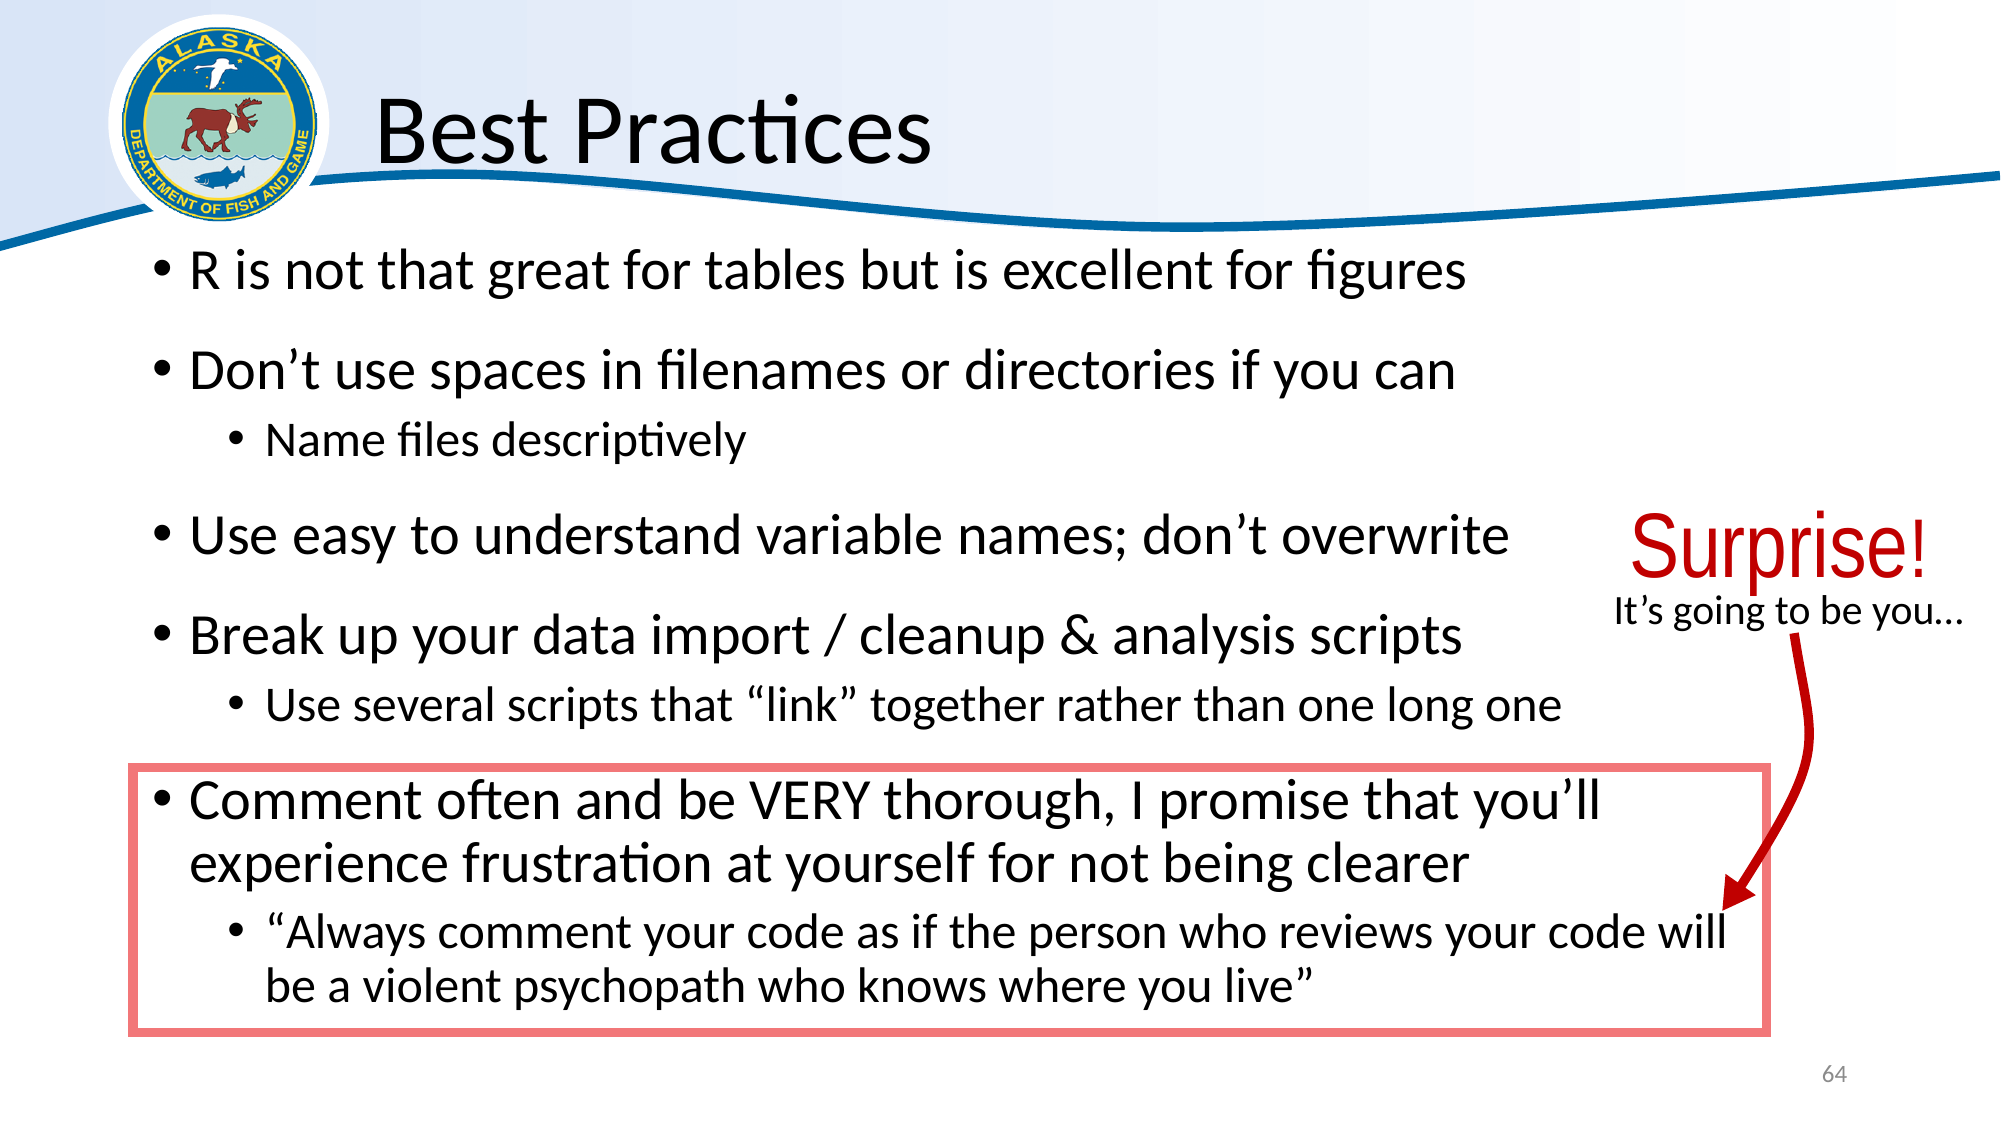

# Best Practices
R is not that great for tables but is excellent for figures
Don’t use spaces in filenames or directories if you can
Name files descriptively
Use easy to understand variable names; don’t overwrite
Break up your data import / cleanup & analysis scripts
Use several scripts that “link” together rather than one long one
Comment often and be VERY thorough, I promise that you’ll experience frustration at yourself for not being clearer
“Always comment your code as if the person who reviews your code will be a violent psychopath who knows where you live”

Surprise!
It’s going to be you…

64